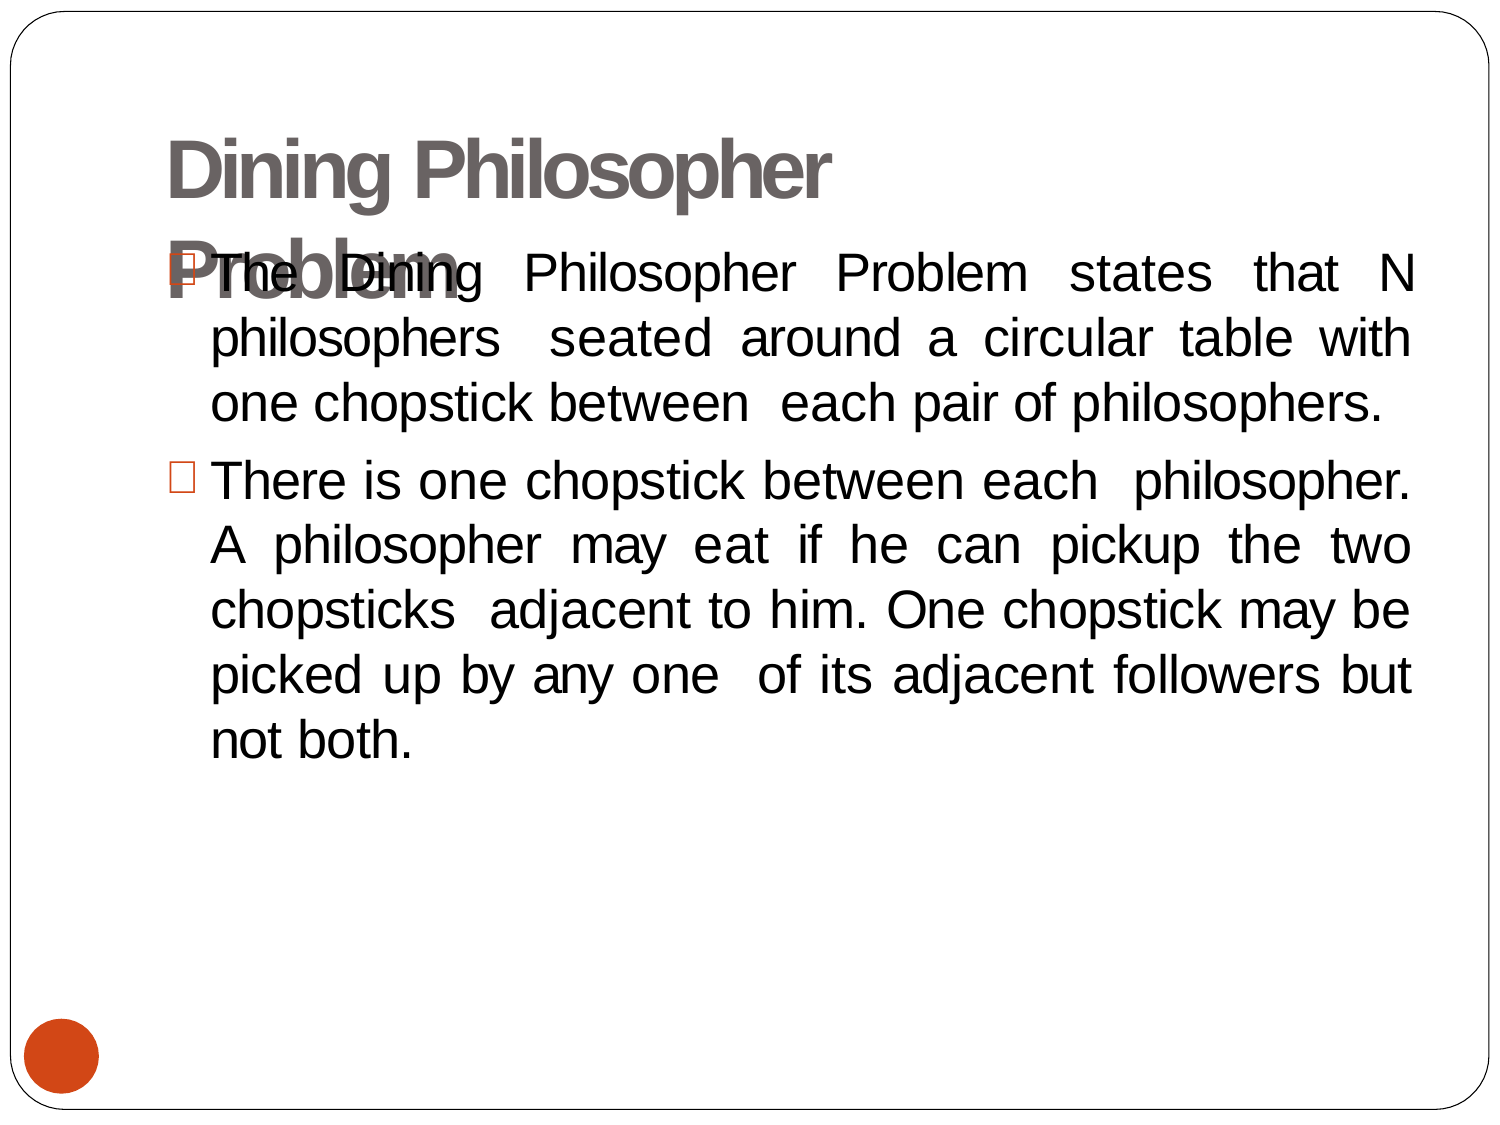

# Dining Philosopher Problem
The Dining Philosopher Problem states that N philosophers  seated around a circular table with one chopstick between  each pair of philosophers.
There is one chopstick between each  philosopher. A  philosopher may eat if he can pickup the two chopsticks  adjacent to him. One chopstick may be picked up by any one  of its adjacent followers but not both.